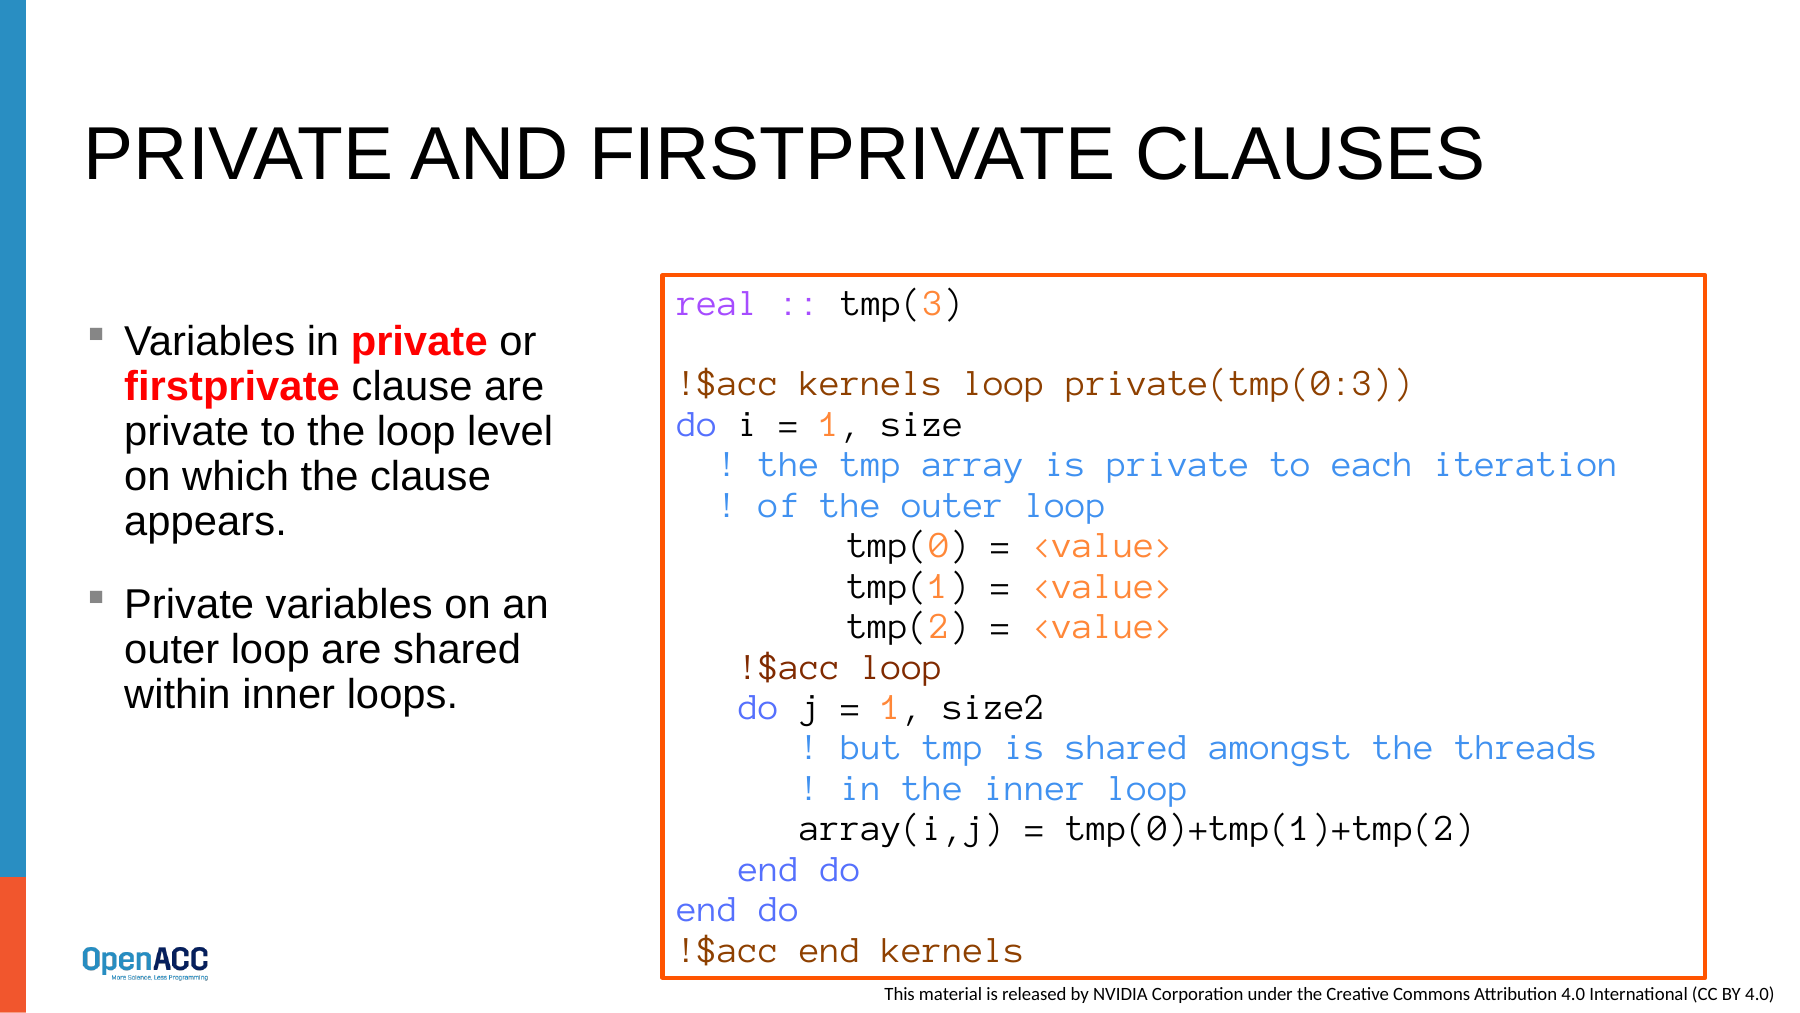

# private and firstprivate clauses

real :: tmp(3)

!$acc kernels loop private(tmp(0:3))
do i = 1, size
  ! the tmp array is private to each iteration
  ! of the outer loop
	 tmp(0) = <value>
	 tmp(1) = <value>
	 tmp(2) = <value>
   !$acc loop
   do j = 1, size2
      ! but tmp is shared amongst the threads
      ! in the inner loop
      array(i,j) = tmp(0)+tmp(1)+tmp(2)
   end do
end do
!$acc end kernels
Variables in private or firstprivate clause are private to the loop level on which the clause appears.
Private variables on an outer loop are shared within inner loops.